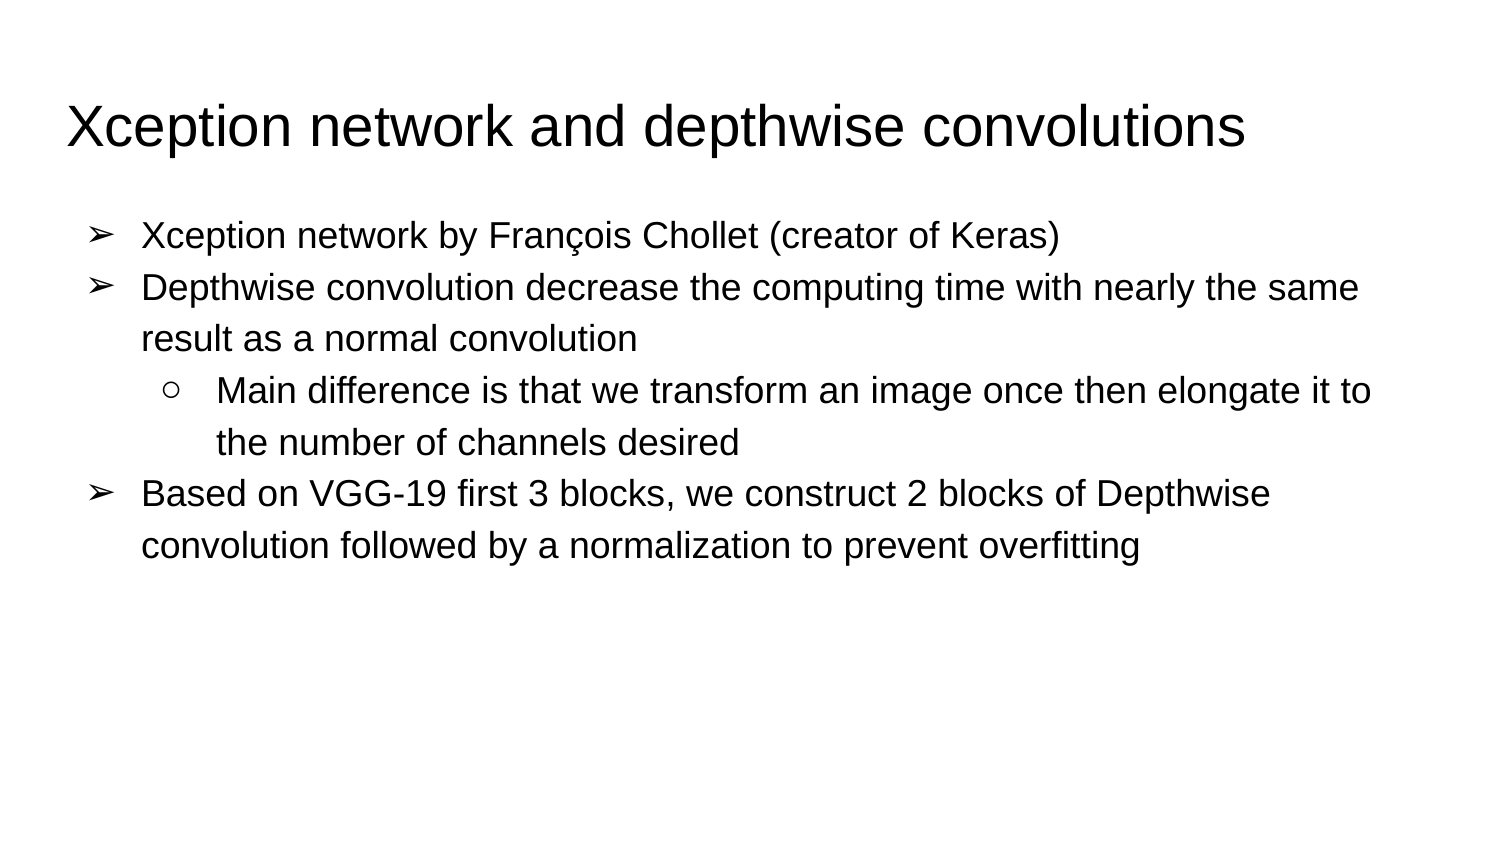

# Xception network and depthwise convolutions
Xception network by François Chollet (creator of Keras)
Depthwise convolution decrease the computing time with nearly the same result as a normal convolution
Main difference is that we transform an image once then elongate it to the number of channels desired
Based on VGG-19 first 3 blocks, we construct 2 blocks of Depthwise convolution followed by a normalization to prevent overfitting